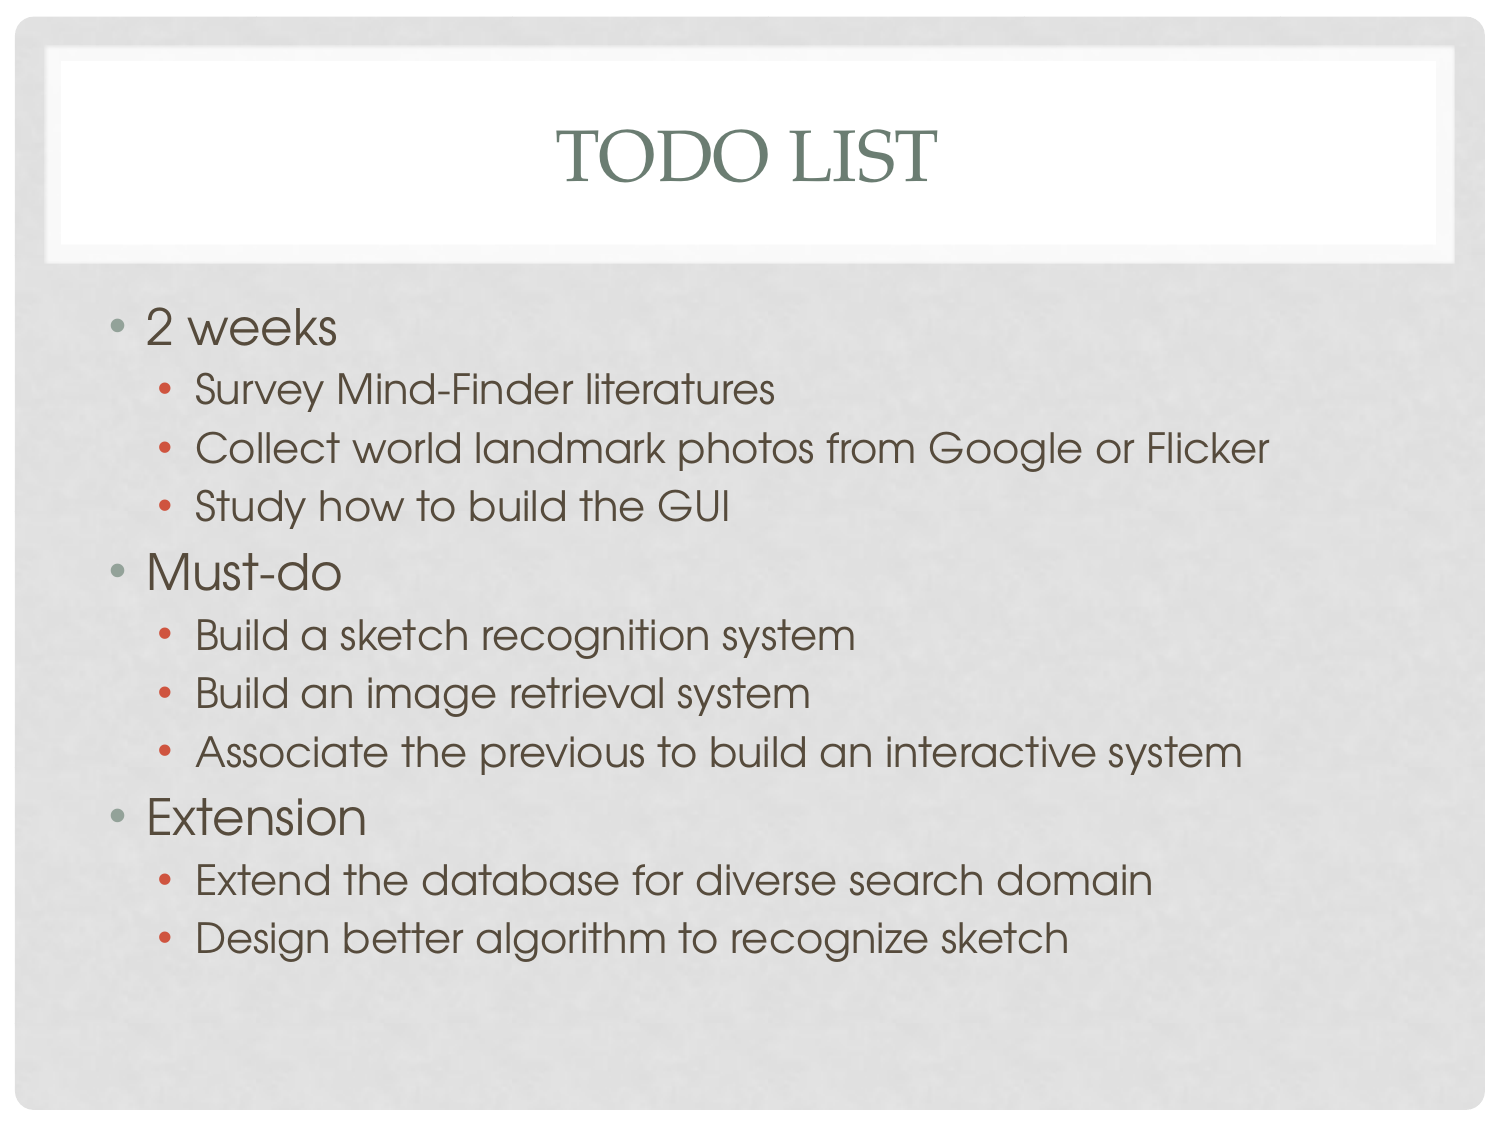

# Todo list
2 weeks
Survey Mind-Finder literatures
Collect world landmark photos from Google or Flicker
Study how to build the GUI
Must-do
Build a sketch recognition system
Build an image retrieval system
Associate the previous to build an interactive system
Extension
Extend the database for diverse search domain
Design better algorithm to recognize sketch